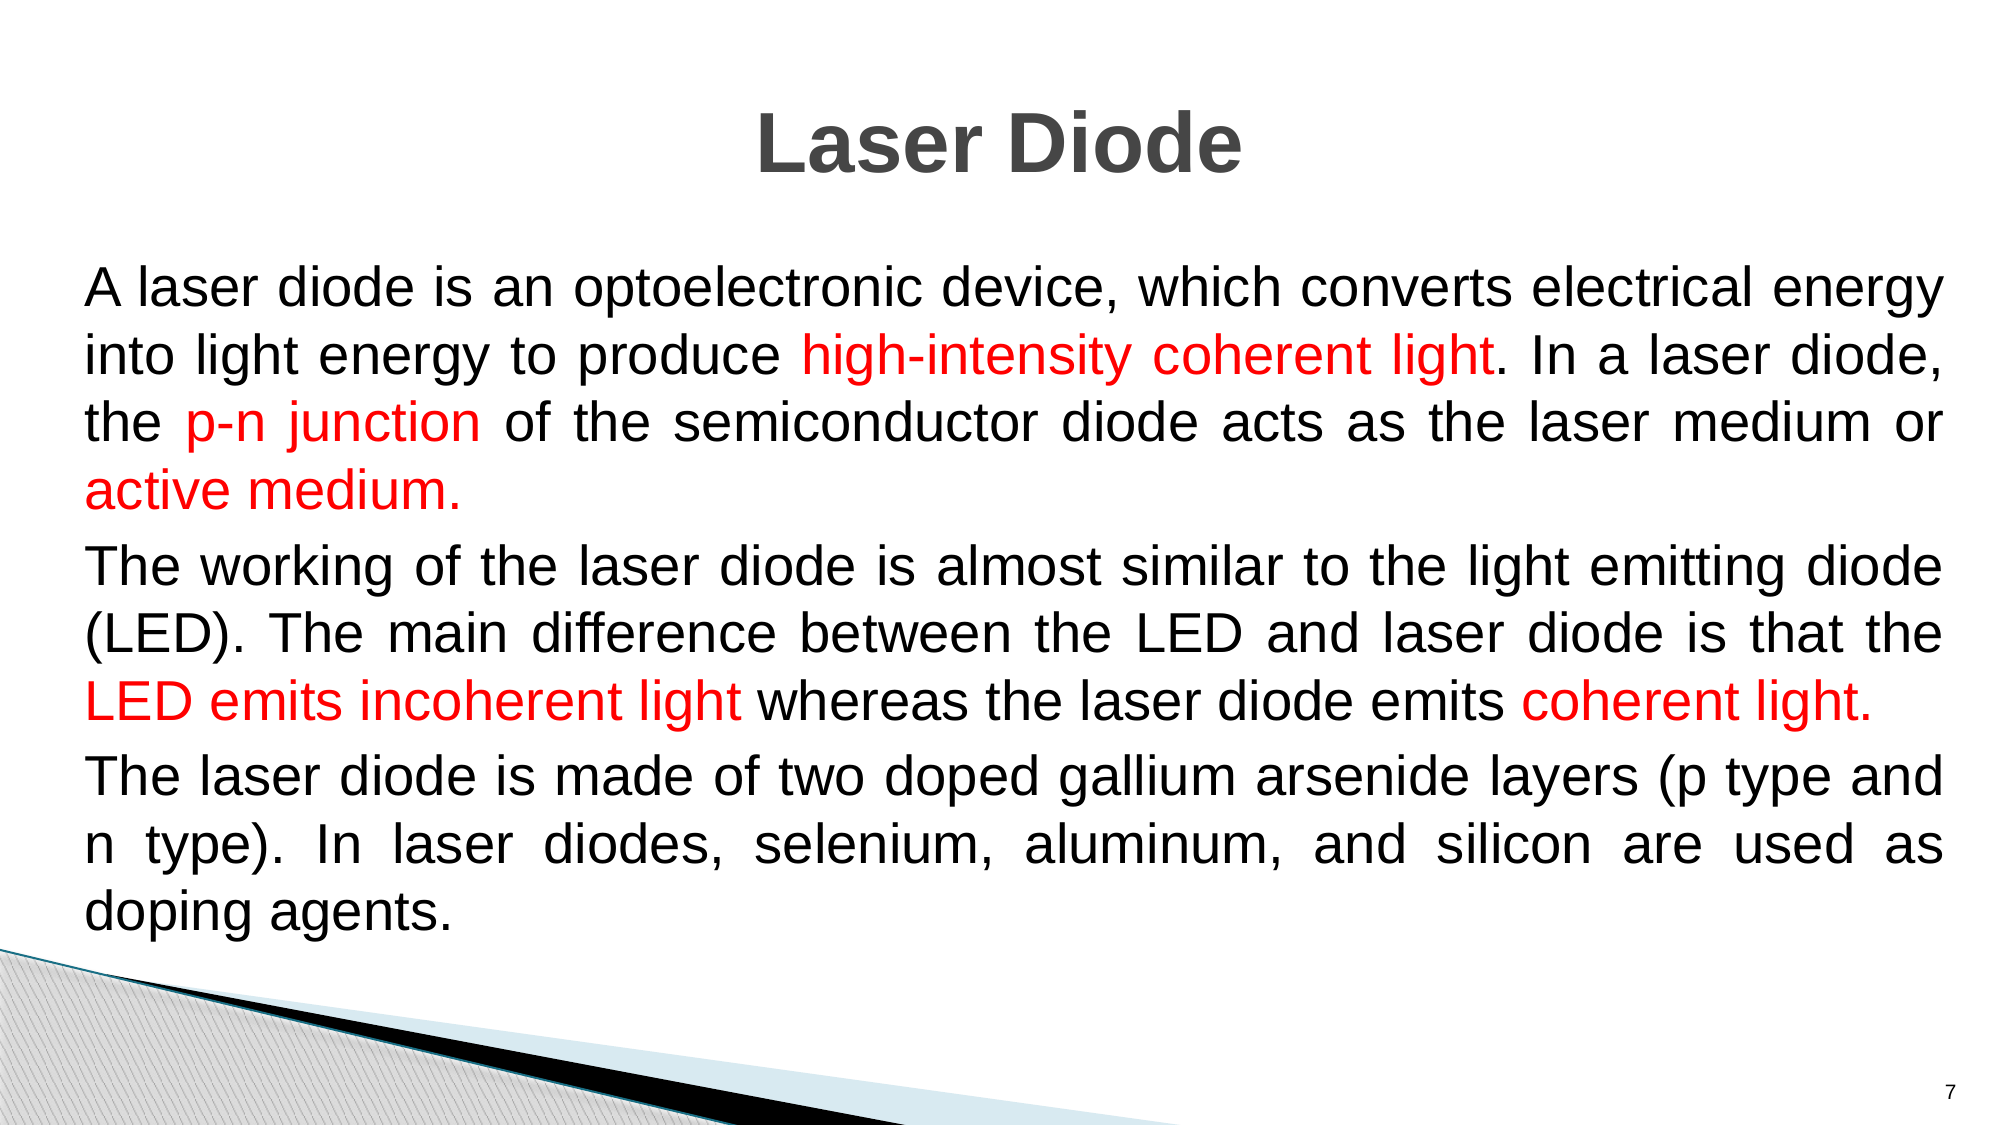

# Laser Diode
A laser diode is an optoelectronic device, which converts electrical energy into light energy to produce high-intensity coherent light. In a laser diode, the p-n junction of the semiconductor diode acts as the laser medium or active medium.
The working of the laser diode is almost similar to the light emitting diode (LED). The main difference between the LED and laser diode is that the LED emits incoherent light whereas the laser diode emits coherent light.
The laser diode is made of two doped gallium arsenide layers (p type and n type). In laser diodes, selenium, aluminum, and silicon are used as doping agents.

7